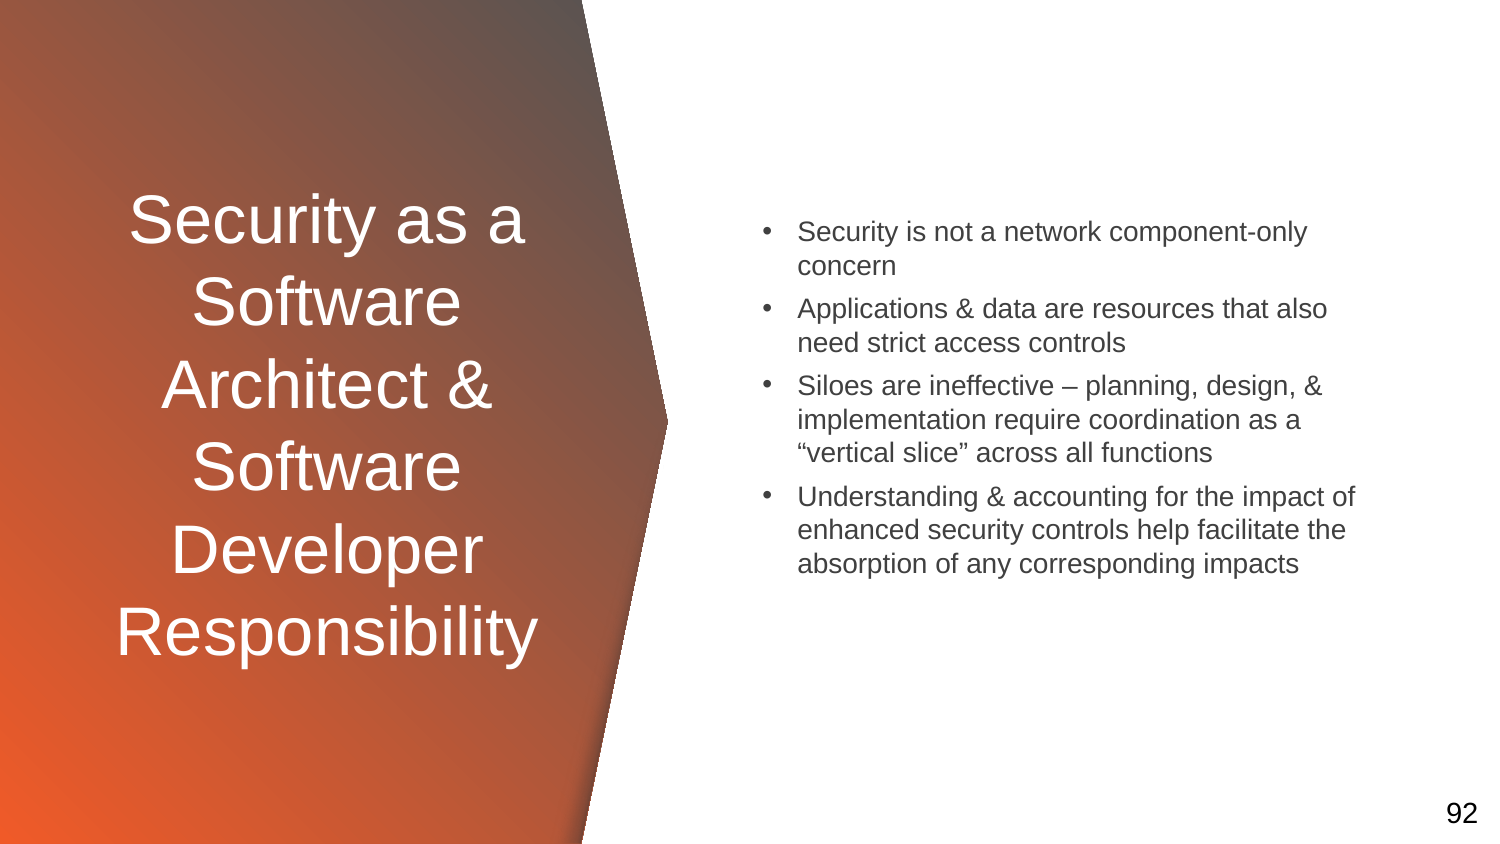

# Security as a Software Architect & Software Developer Responsibility
Security is not a network component-only concern
Applications & data are resources that also need strict access controls
Siloes are ineffective – planning, design, & implementation require coordination as a “vertical slice” across all functions
Understanding & accounting for the impact of enhanced security controls help facilitate the absorption of any corresponding impacts
92